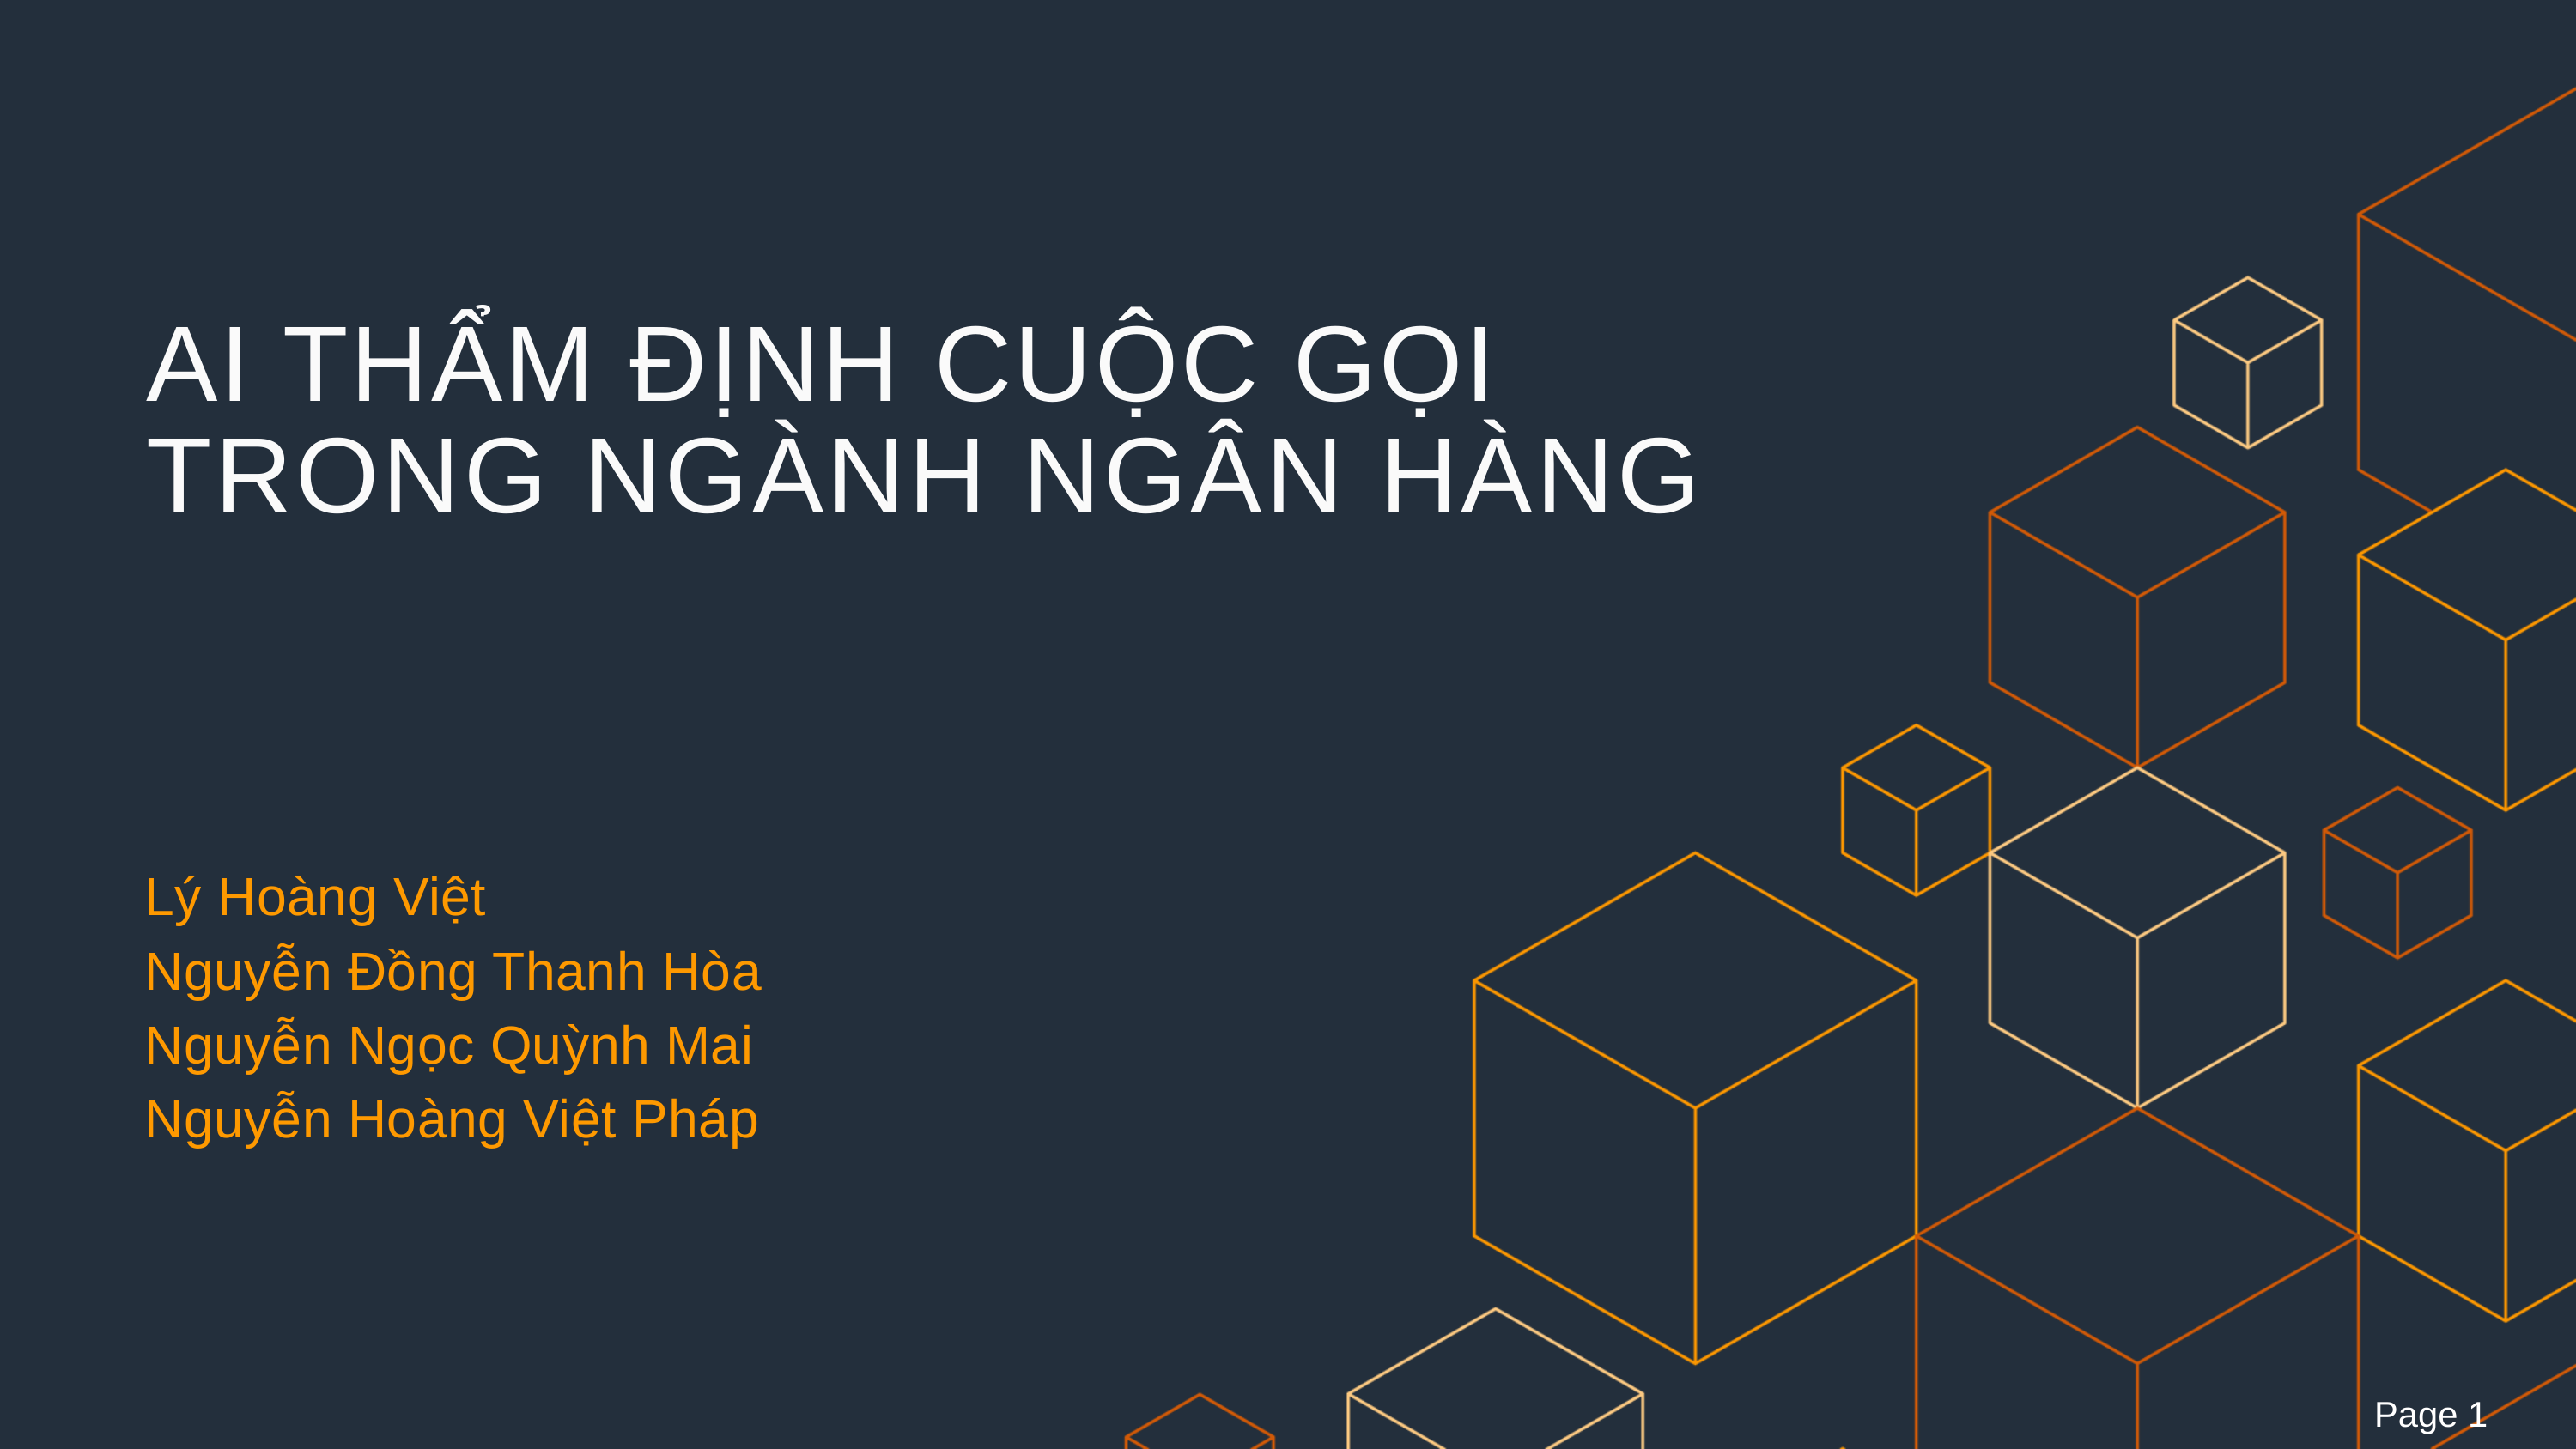

AI THẨM ĐỊNH CUỘC GỌI
TRONG NGÀNH NGÂN HÀNG
Lý Hoàng Việt
Nguyễn Đồng Thanh Hòa
Nguyễn Ngọc Quỳnh Mai
Nguyễn Hoàng Việt Pháp

© 2025, Amazon Web Services, Inc. or its Affiliates.
Page 1